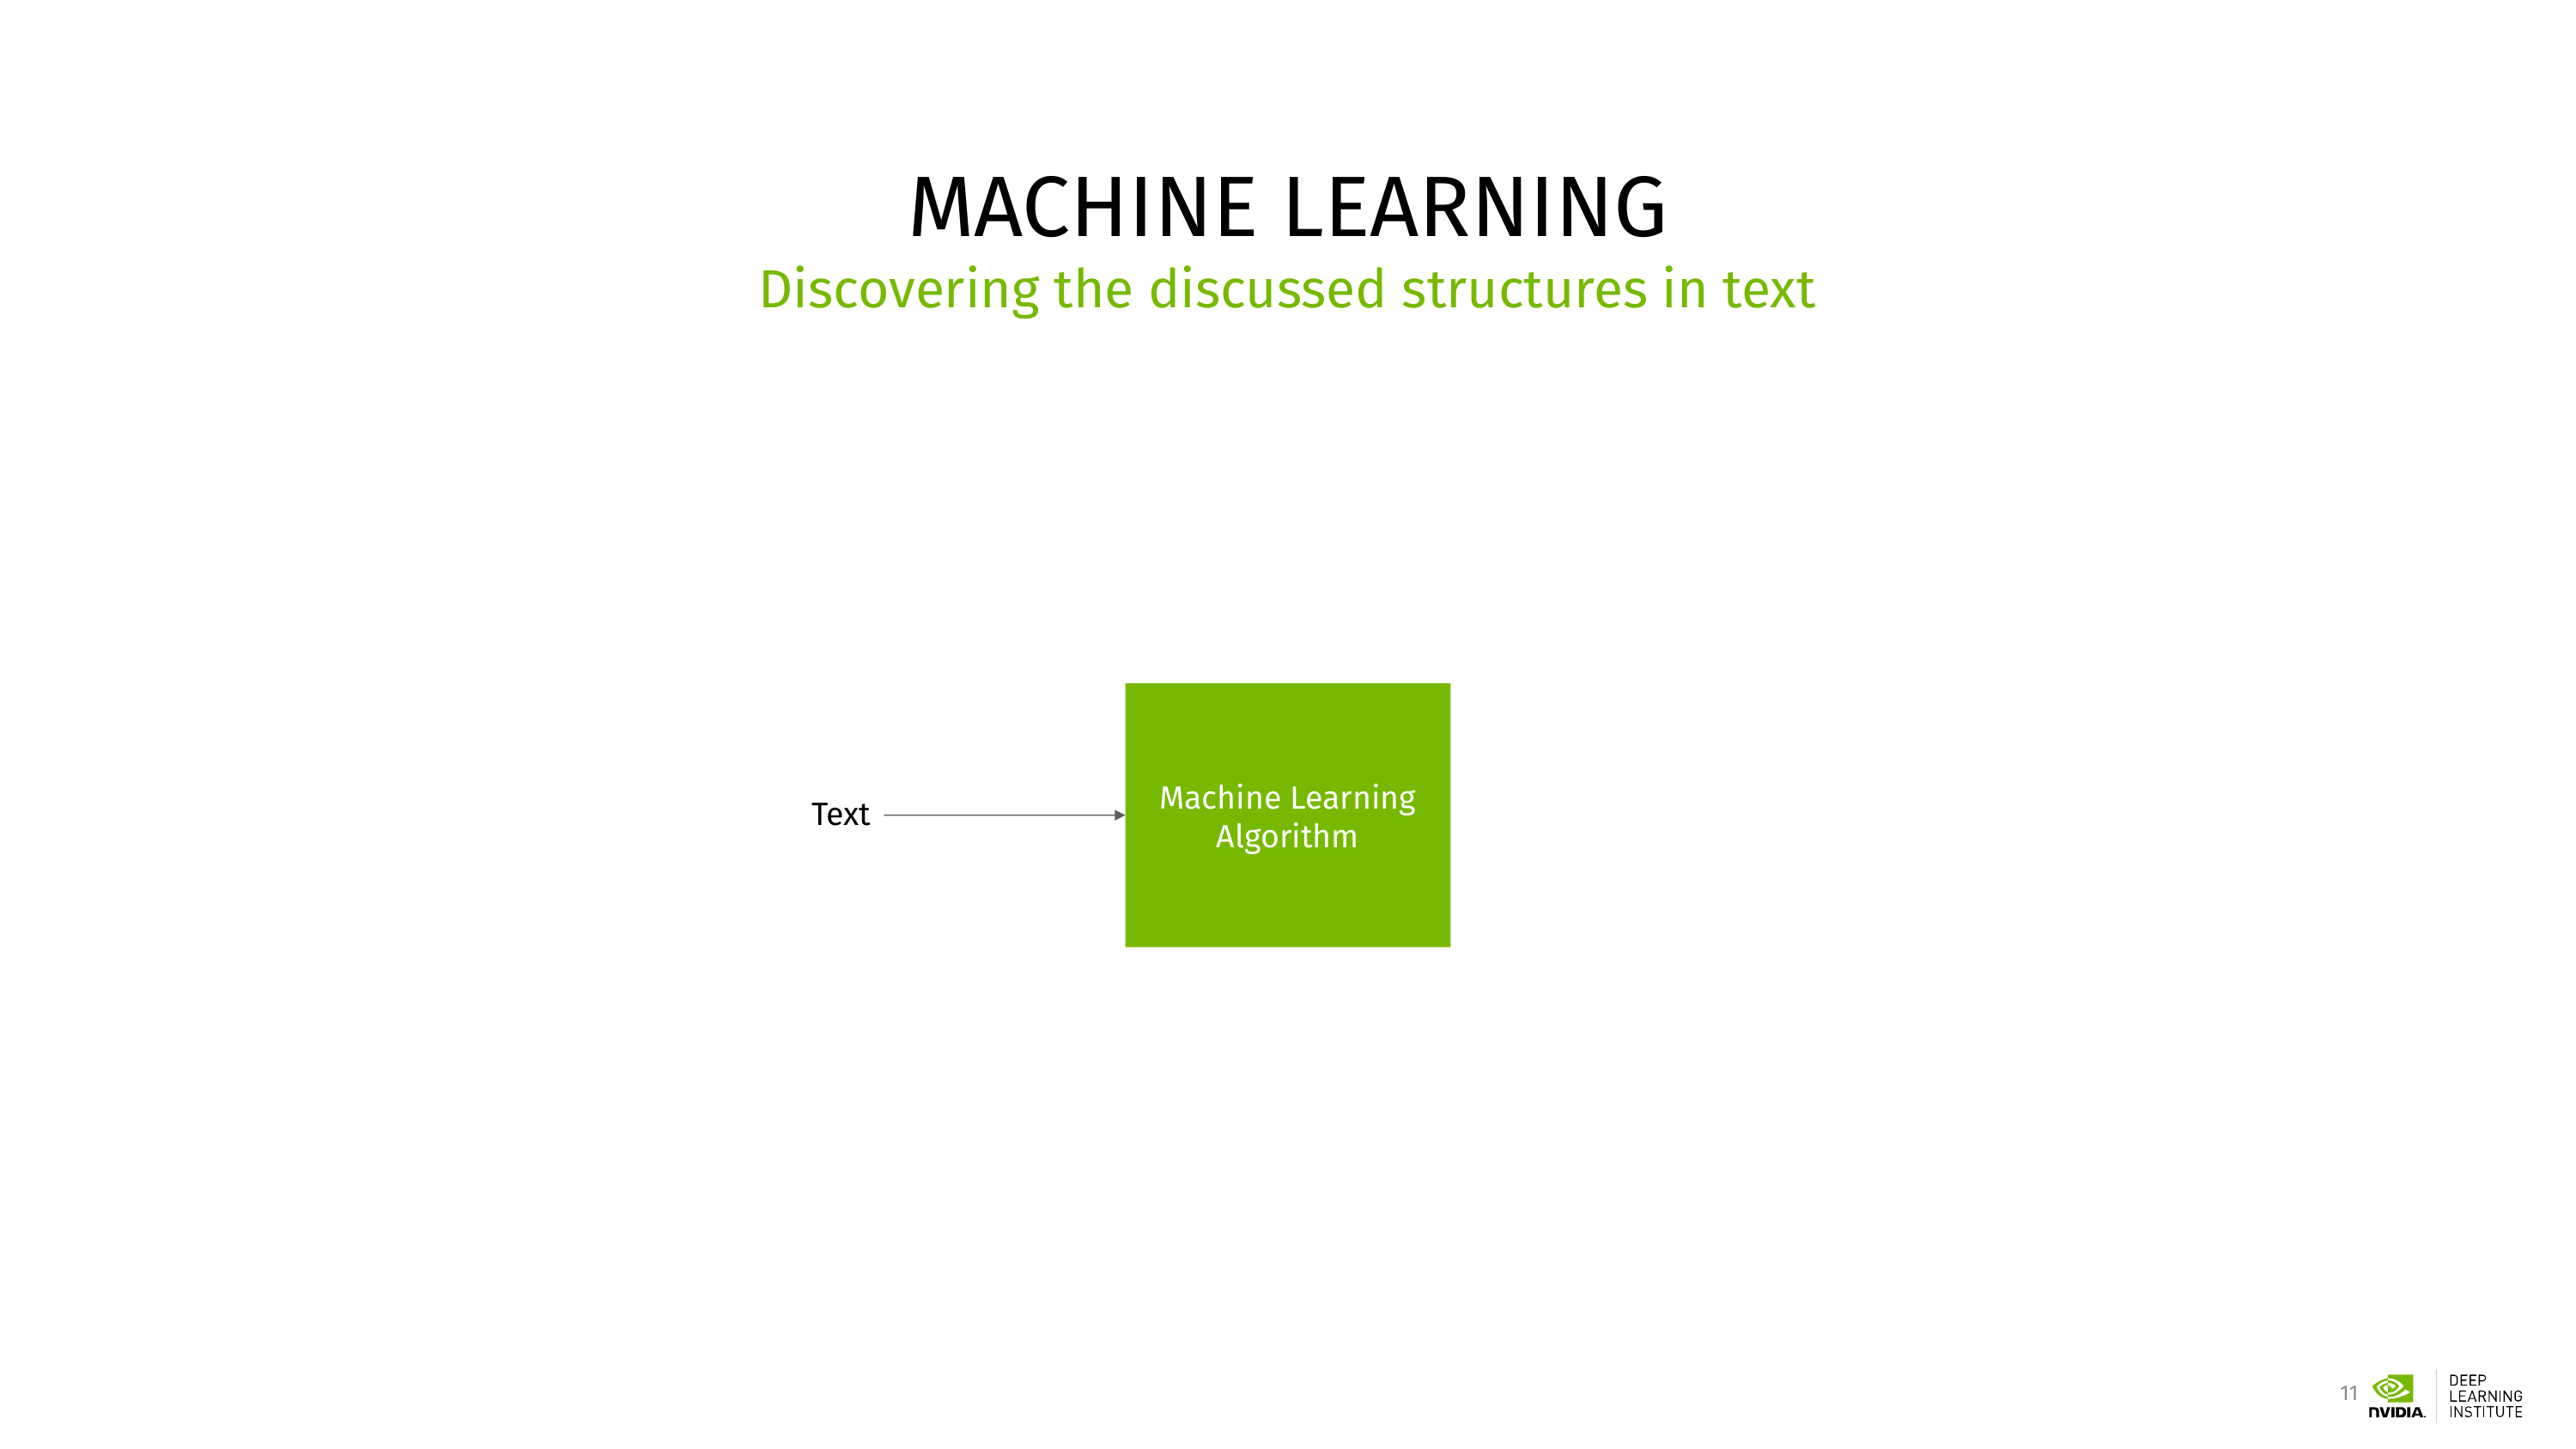

# Machine Learning
Discovering the discussed structures in text
Machine Learning Algorithm
Text